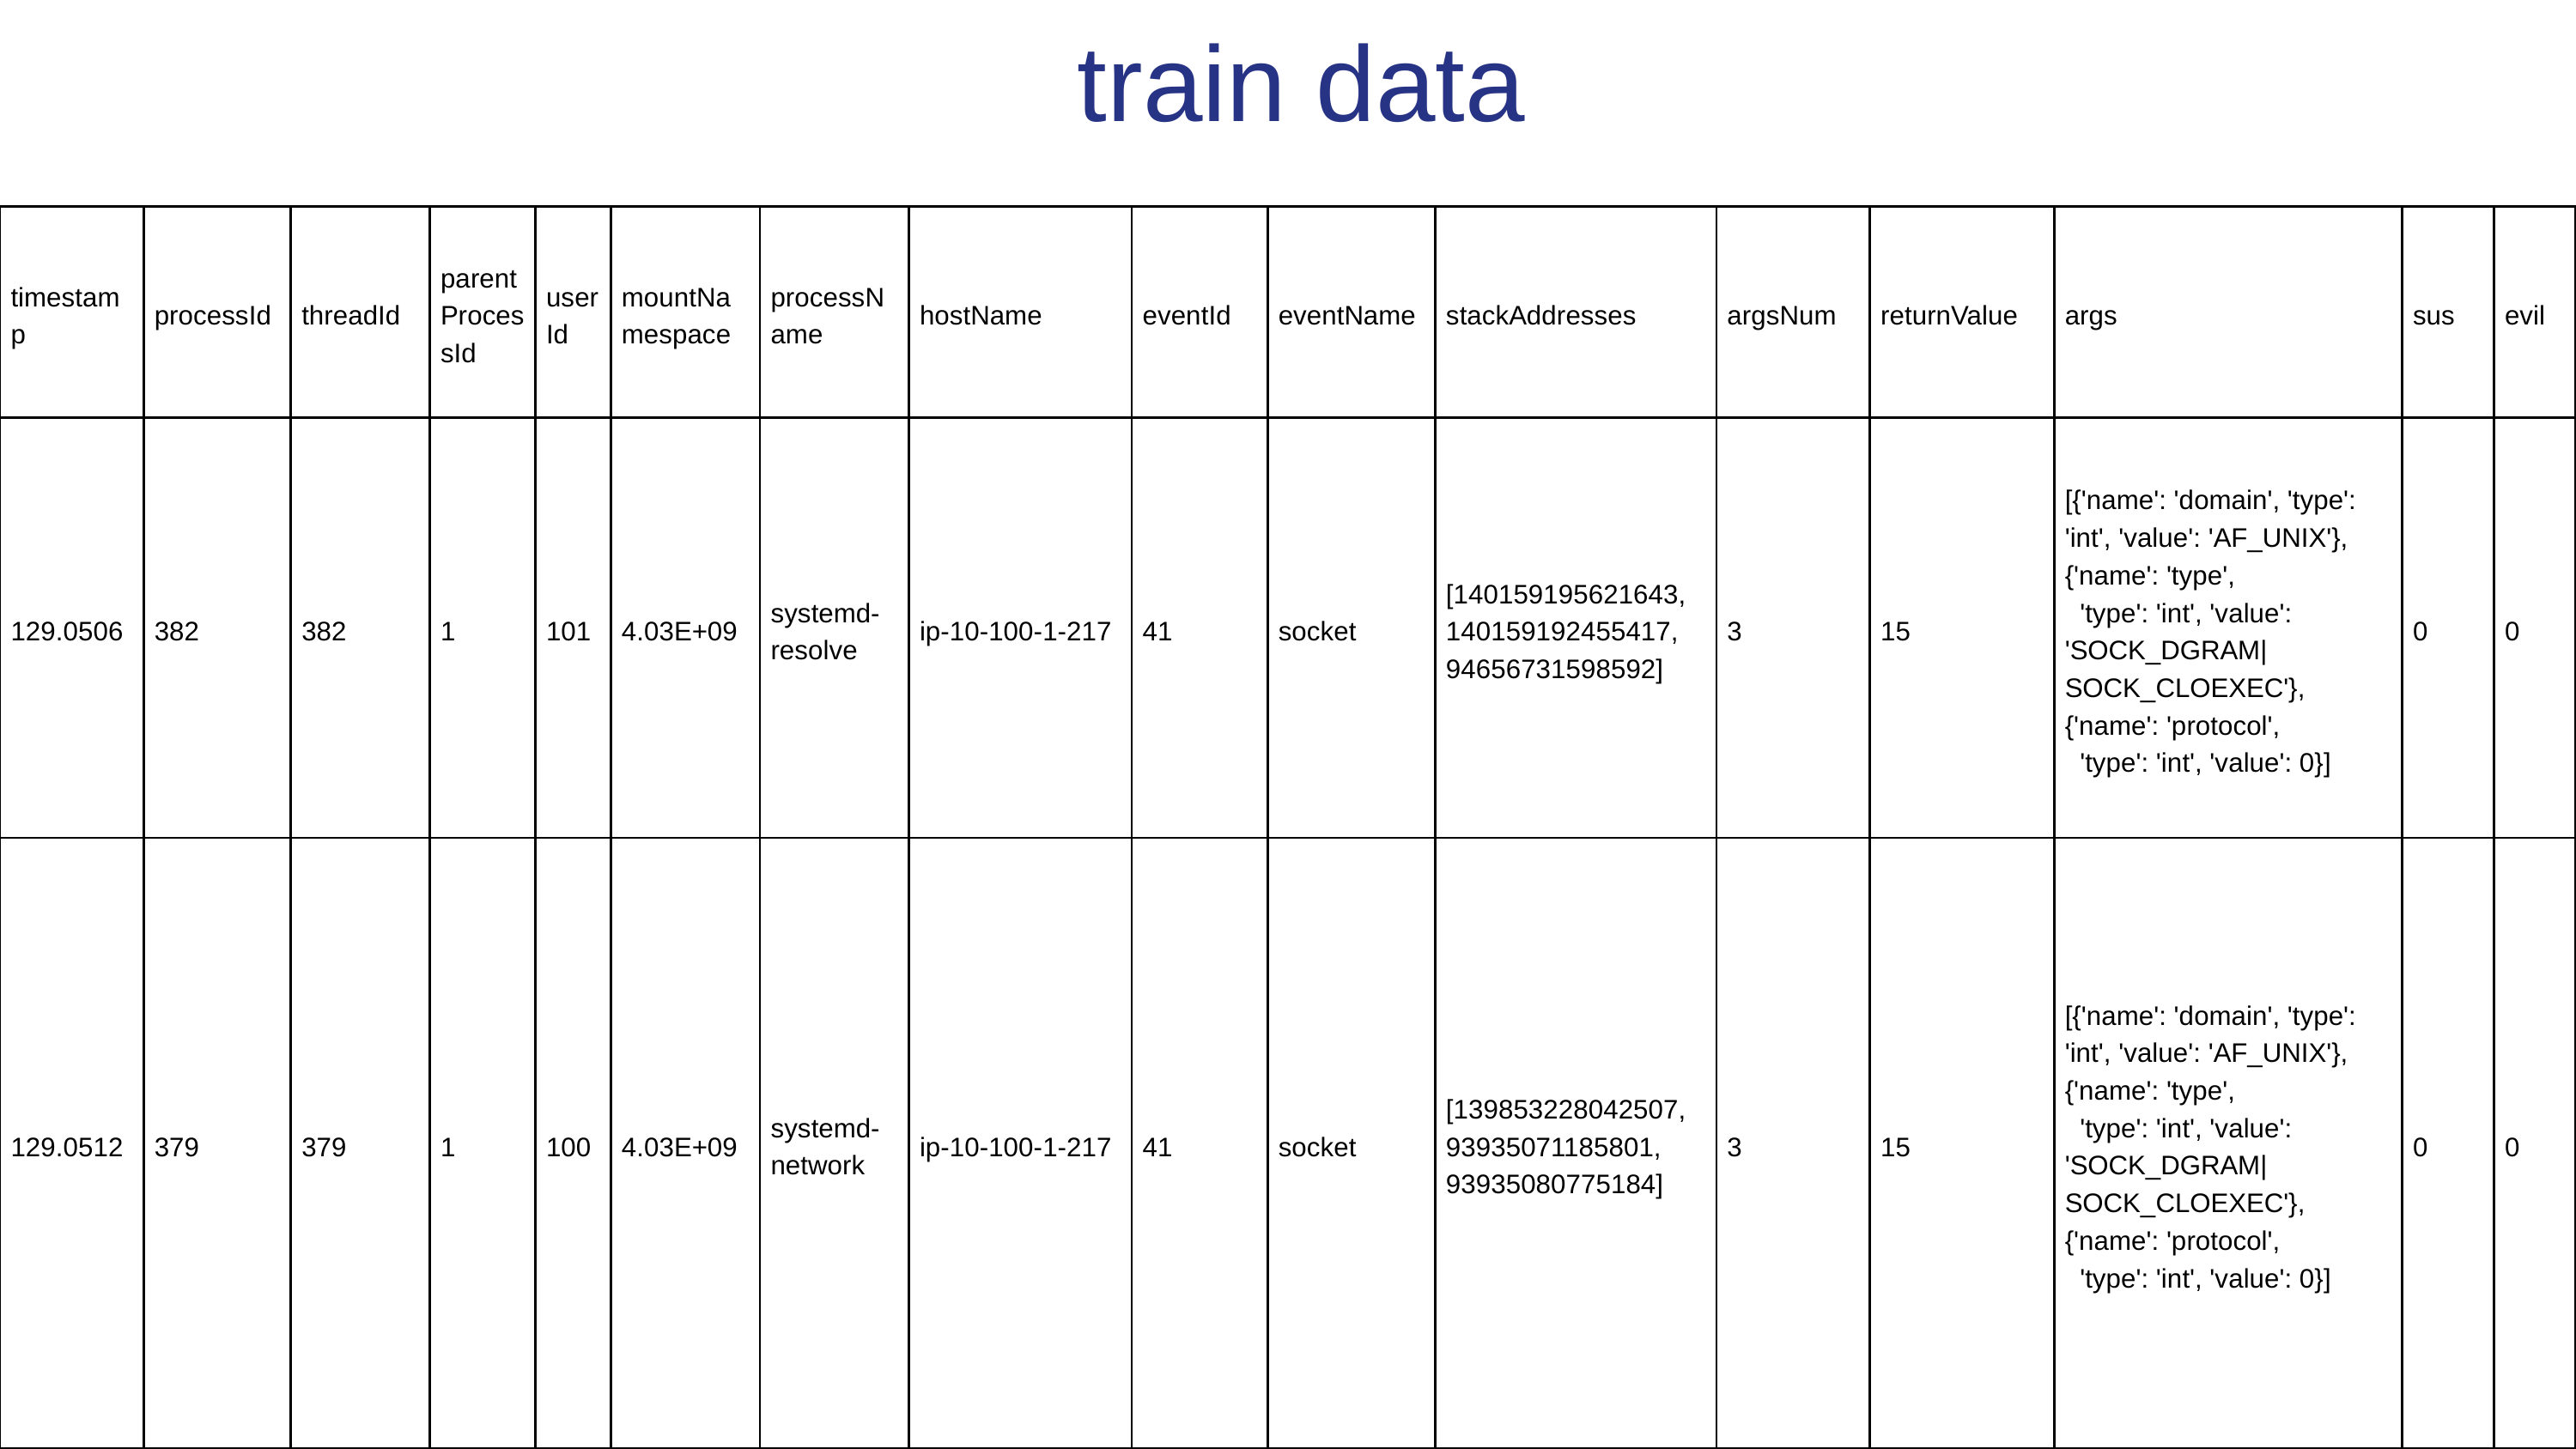

train data
| timestamp | processId | threadId | parentProcessId | userId | mountNamespace | processName | hostName | eventId | eventName | stackAddresses | argsNum | returnValue | args | sus | evil |
| --- | --- | --- | --- | --- | --- | --- | --- | --- | --- | --- | --- | --- | --- | --- | --- |
| 129.0506 | 382 | 382 | 1 | 101 | 4.03E+09 | systemd-resolve | ip-10-100-1-217 | 41 | socket | [140159195621643, 140159192455417, 94656731598592] | 3 | 15 | [{'name': 'domain', 'type': 'int', 'value': 'AF\_UNIX'}, {'name': 'type', 'type': 'int', 'value': 'SOCK\_DGRAM|SOCK\_CLOEXEC'}, {'name': 'protocol', 'type': 'int', 'value': 0}] | 0 | 0 |
| 129.0512 | 379 | 379 | 1 | 100 | 4.03E+09 | systemd-network | ip-10-100-1-217 | 41 | socket | [139853228042507, 93935071185801, 93935080775184] | 3 | 15 | [{'name': 'domain', 'type': 'int', 'value': 'AF\_UNIX'}, {'name': 'type', 'type': 'int', 'value': 'SOCK\_DGRAM|SOCK\_CLOEXEC'}, {'name': 'protocol', 'type': 'int', 'value': 0}] | 0 | 0 |